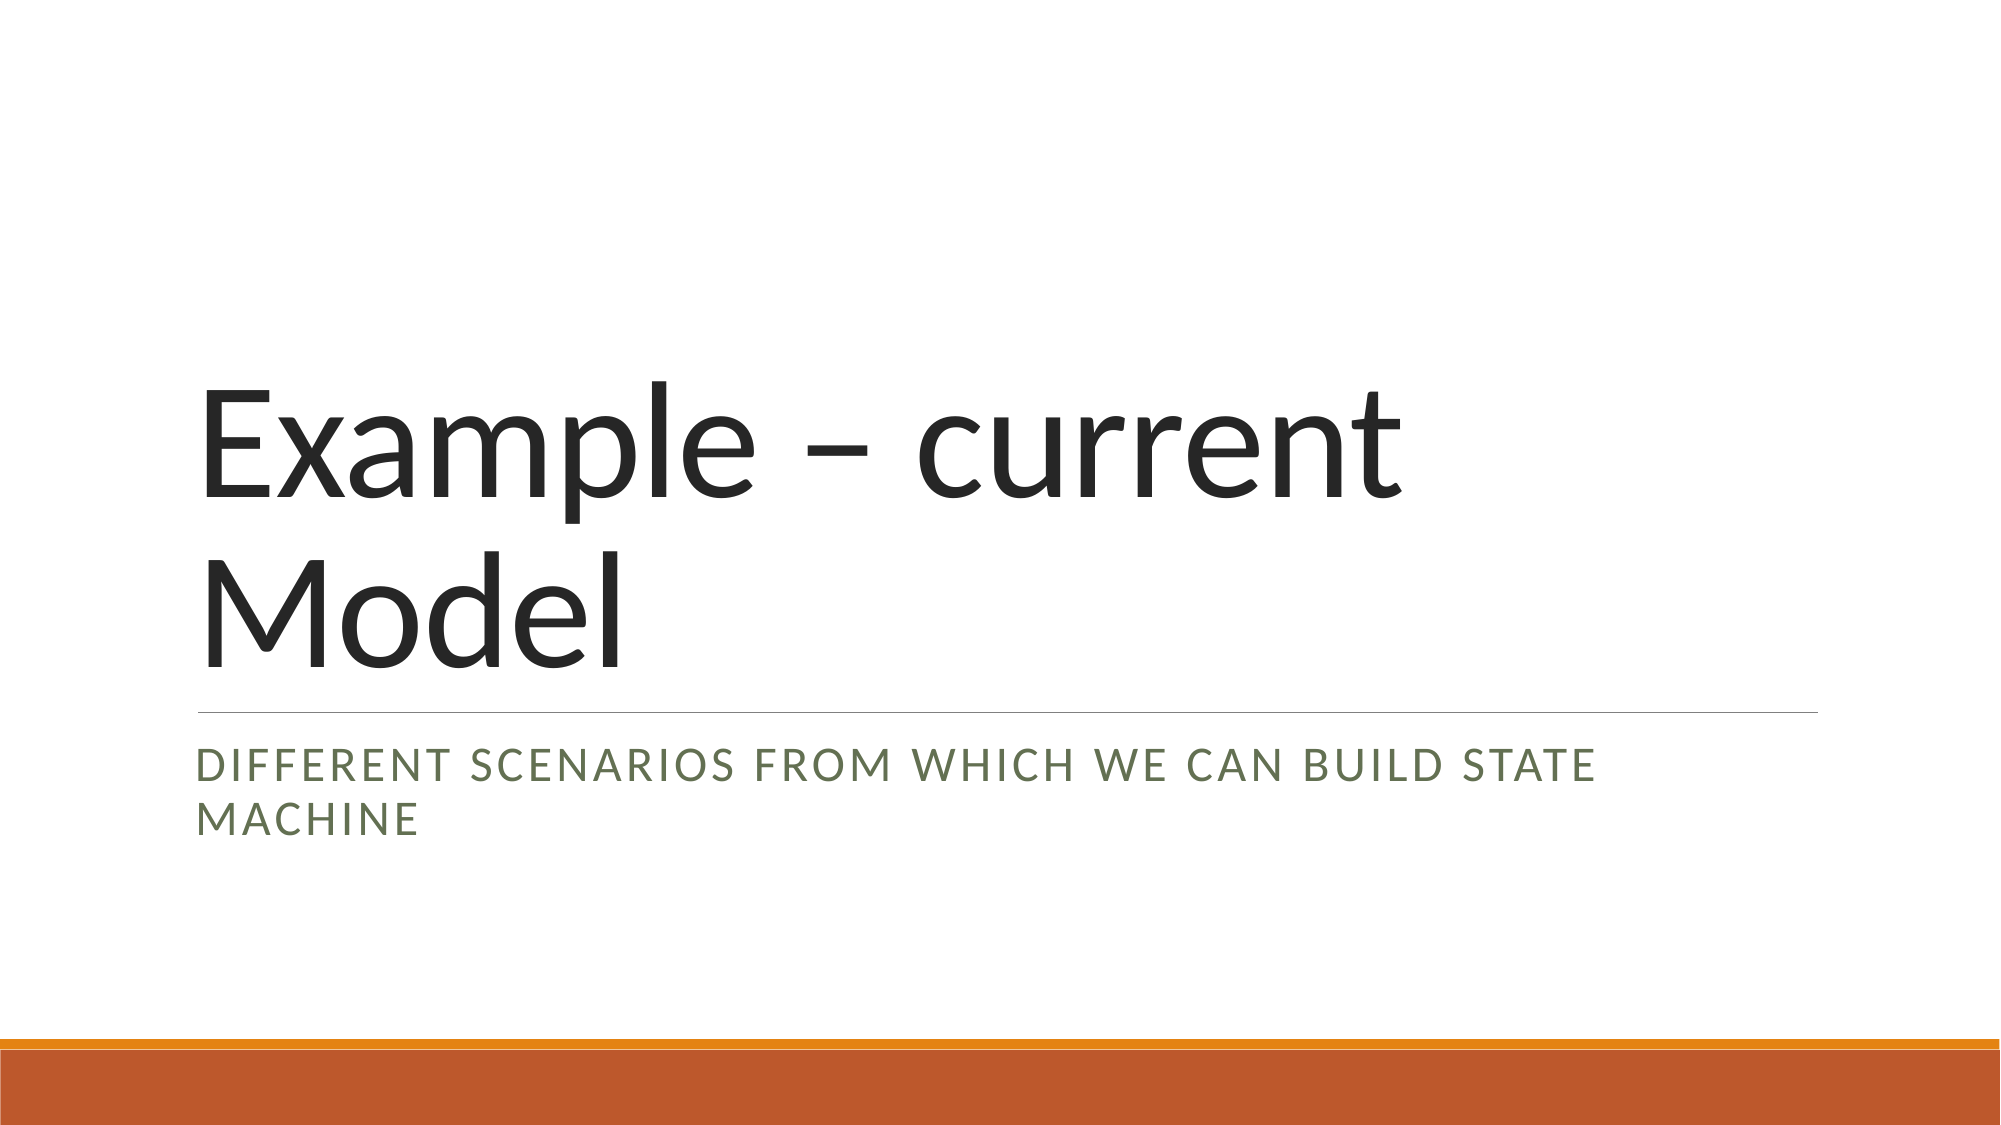

# Example – current Model
Different scenarios from which we can build state machine